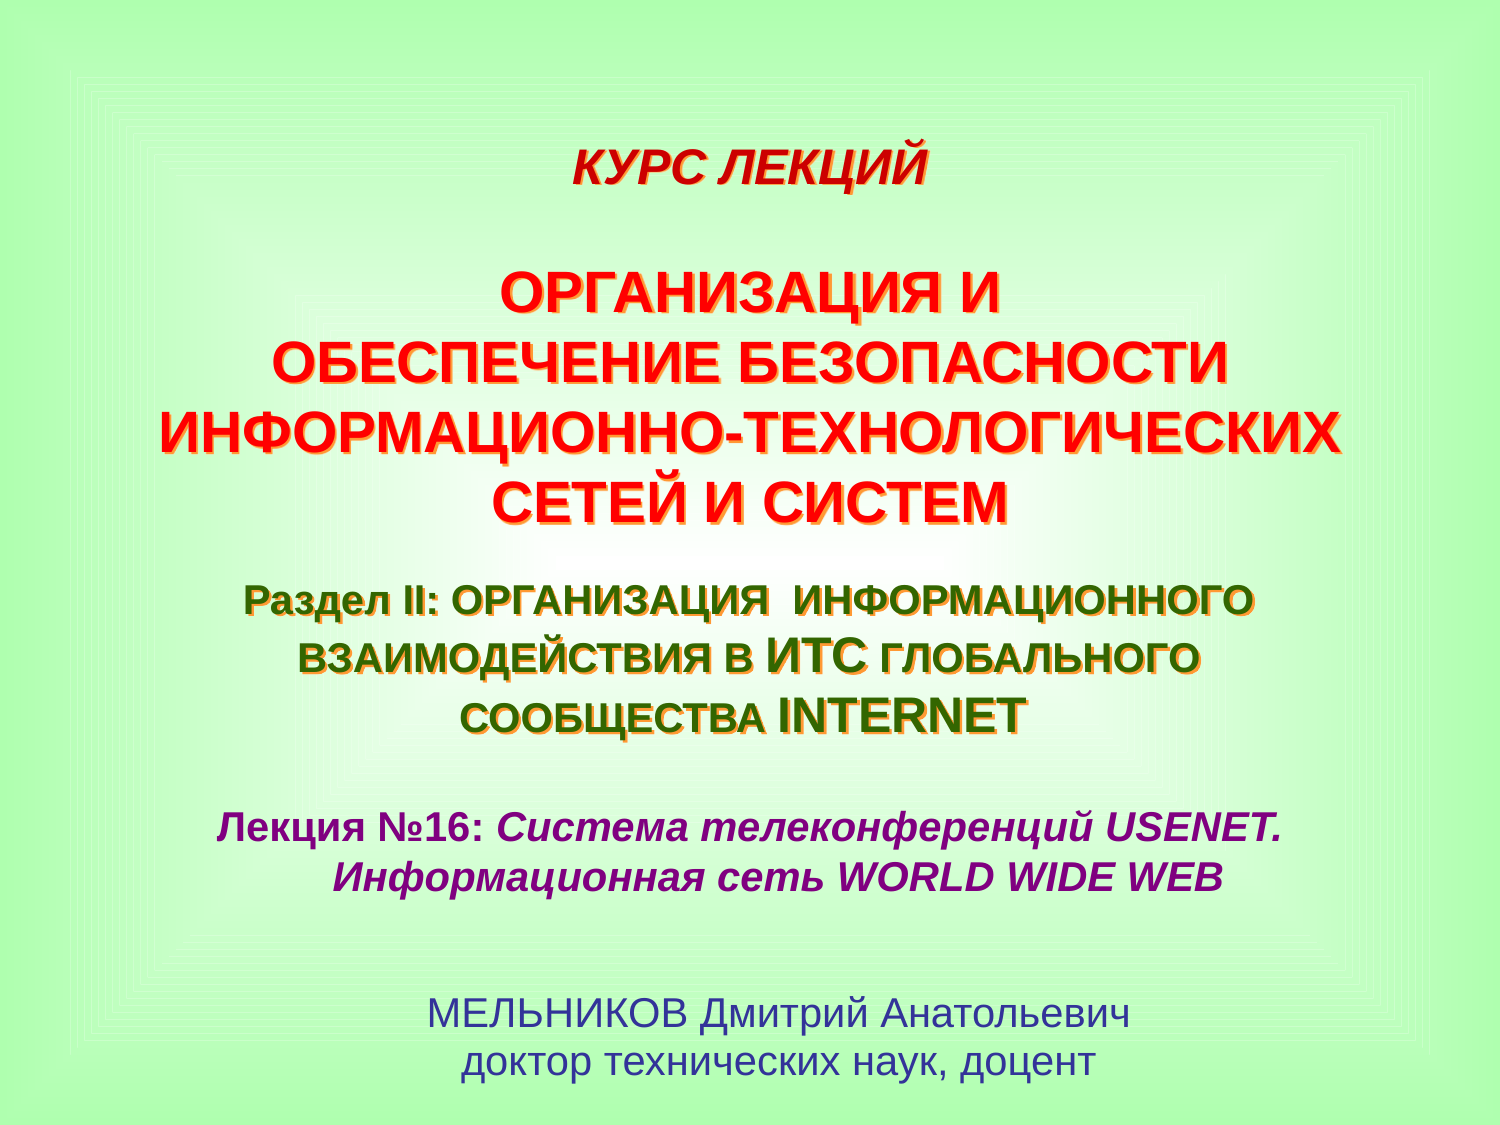

КУРС ЛЕКЦИЙ

ОРГАНИЗАЦИЯ И
ОБЕСПЕЧЕНИЕ БЕЗОПАСНОСТИ
ИНФОРМАЦИОННО-ТЕХНОЛОГИЧЕСКИХ
СЕТЕЙ И СИСТЕМ

Раздел II: ОРГАНИЗАЦИЯ  ИНФОРМАЦИОННОГО ВЗАИМОДЕЙСТВИЯ В ИТС ГЛОБАЛЬНОГО СООБЩЕСТВА INTERNET
Лекция №16: Система телеконференций USENET.
      Информационная сеть WORLD WIDE WEB
МЕЛЬНИКОВ Дмитрий Анатольевич
доктор технических наук, доцент